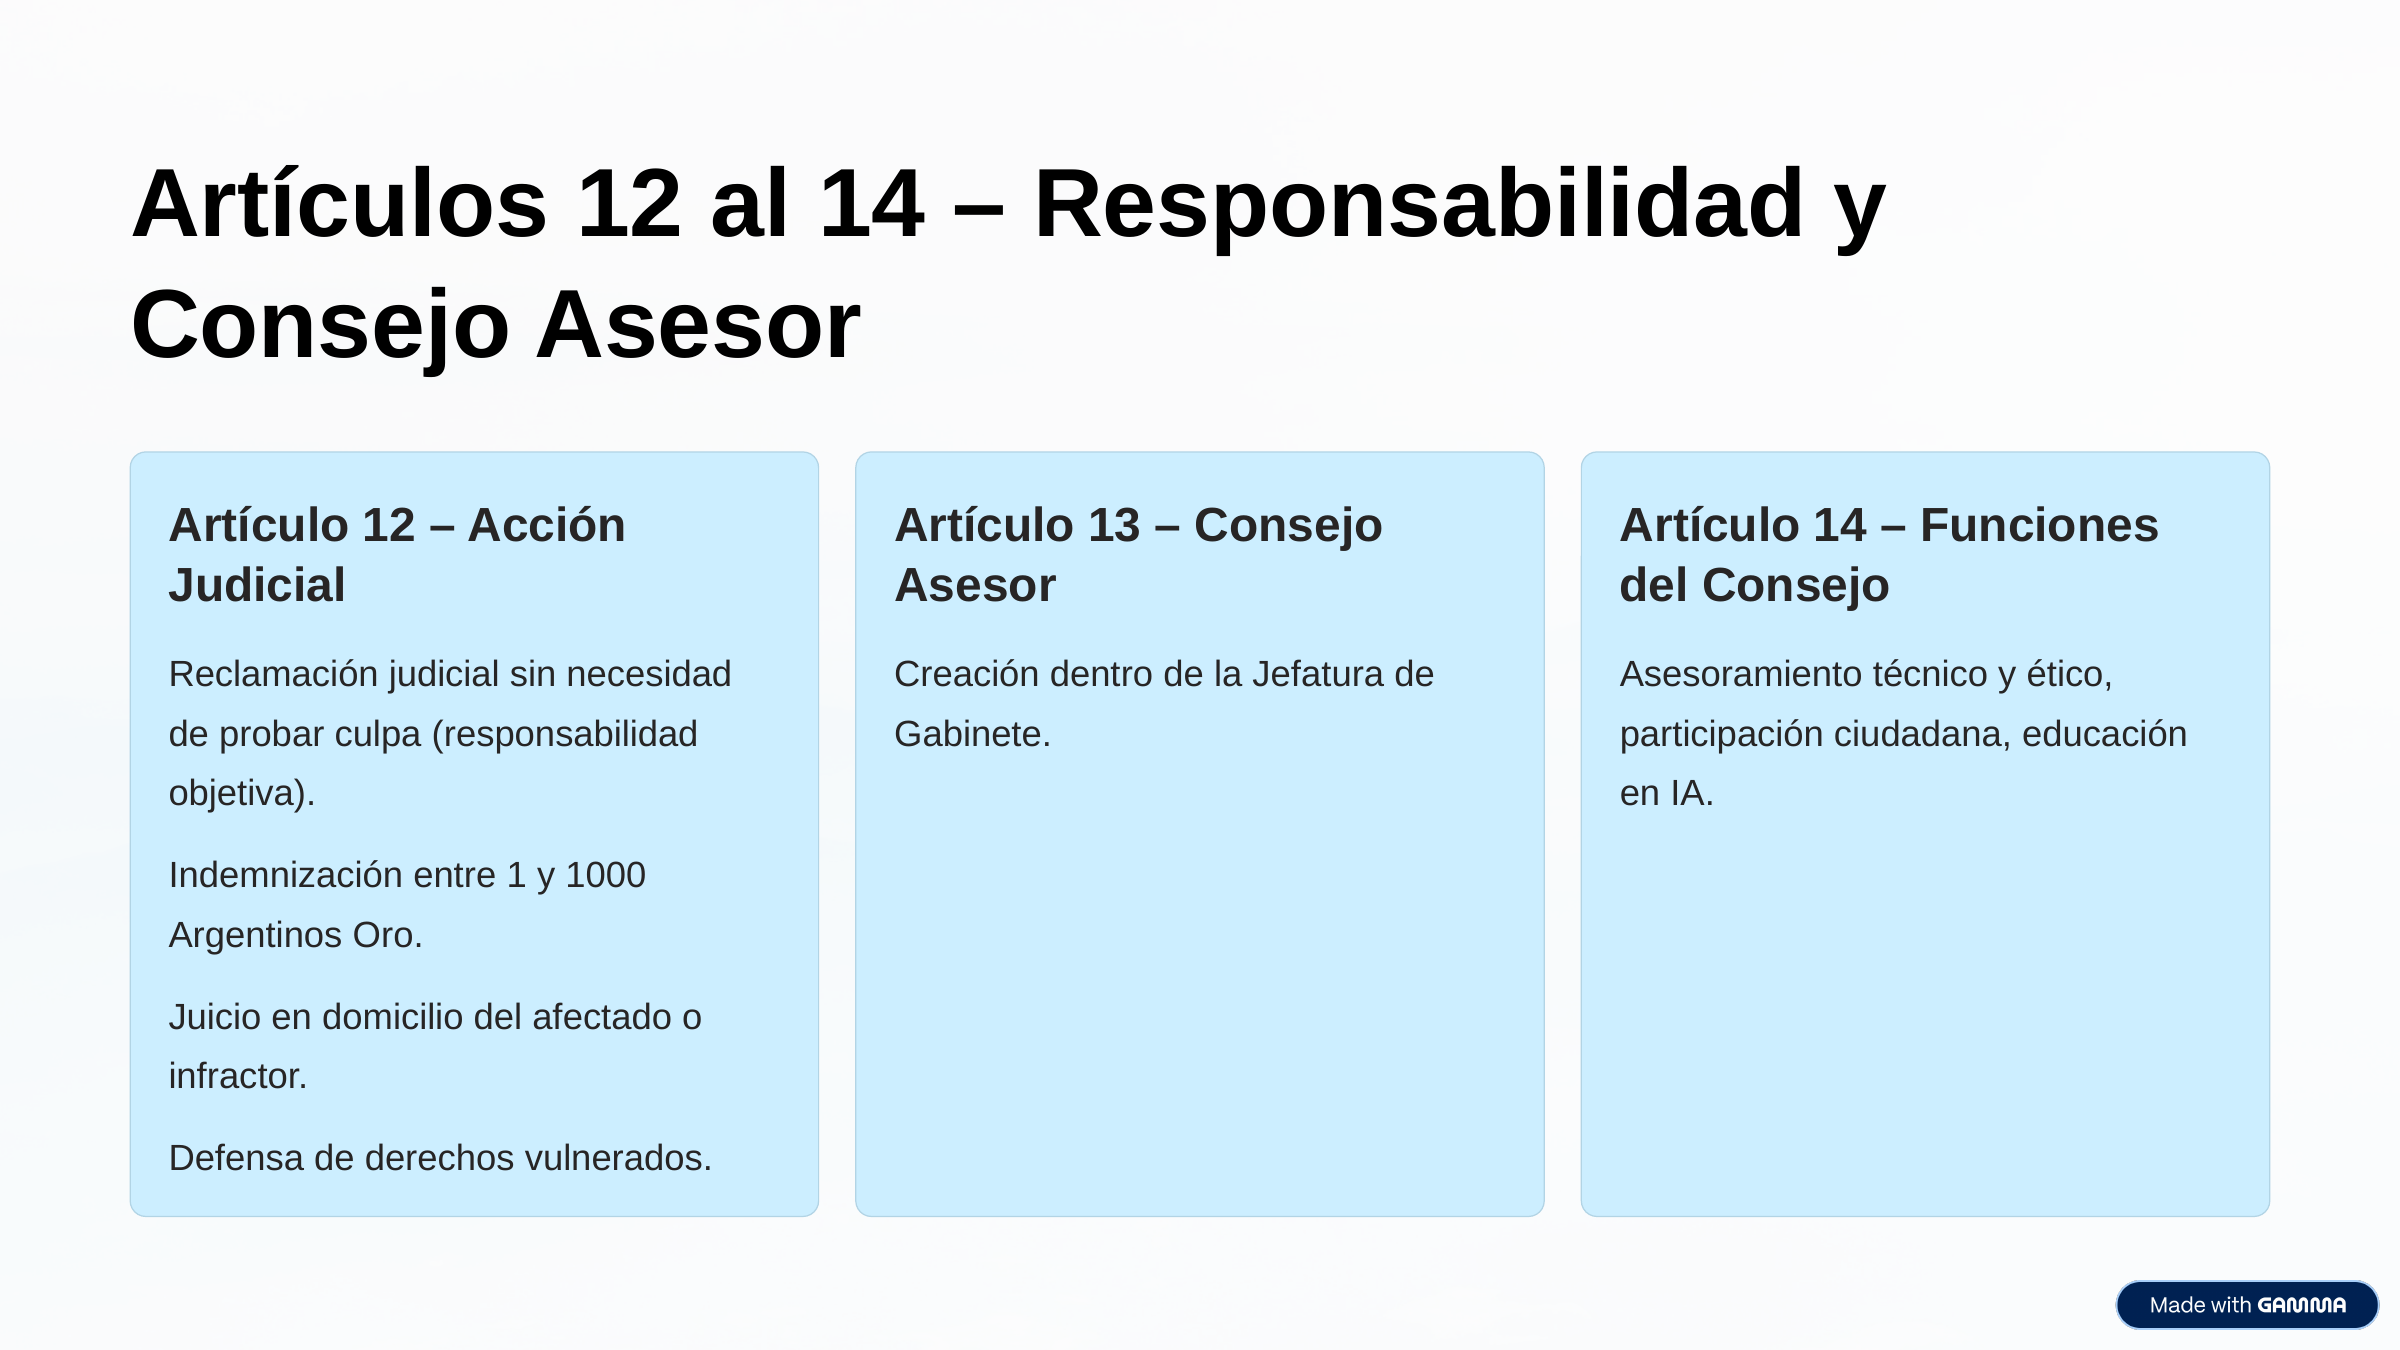

Artículos 12 al 14 – Responsabilidad y Consejo Asesor

Artículo 12 – Acción Judicial
Artículo 13 – Consejo Asesor
Artículo 14 – Funciones del Consejo
Reclamación judicial sin necesidad de probar culpa (responsabilidad objetiva).
Creación dentro de la Jefatura de Gabinete.
Asesoramiento técnico y ético, participación ciudadana, educación en IA.
Indemnización entre 1 y 1000 Argentinos Oro.
Juicio en domicilio del afectado o infractor.
Defensa de derechos vulnerados.